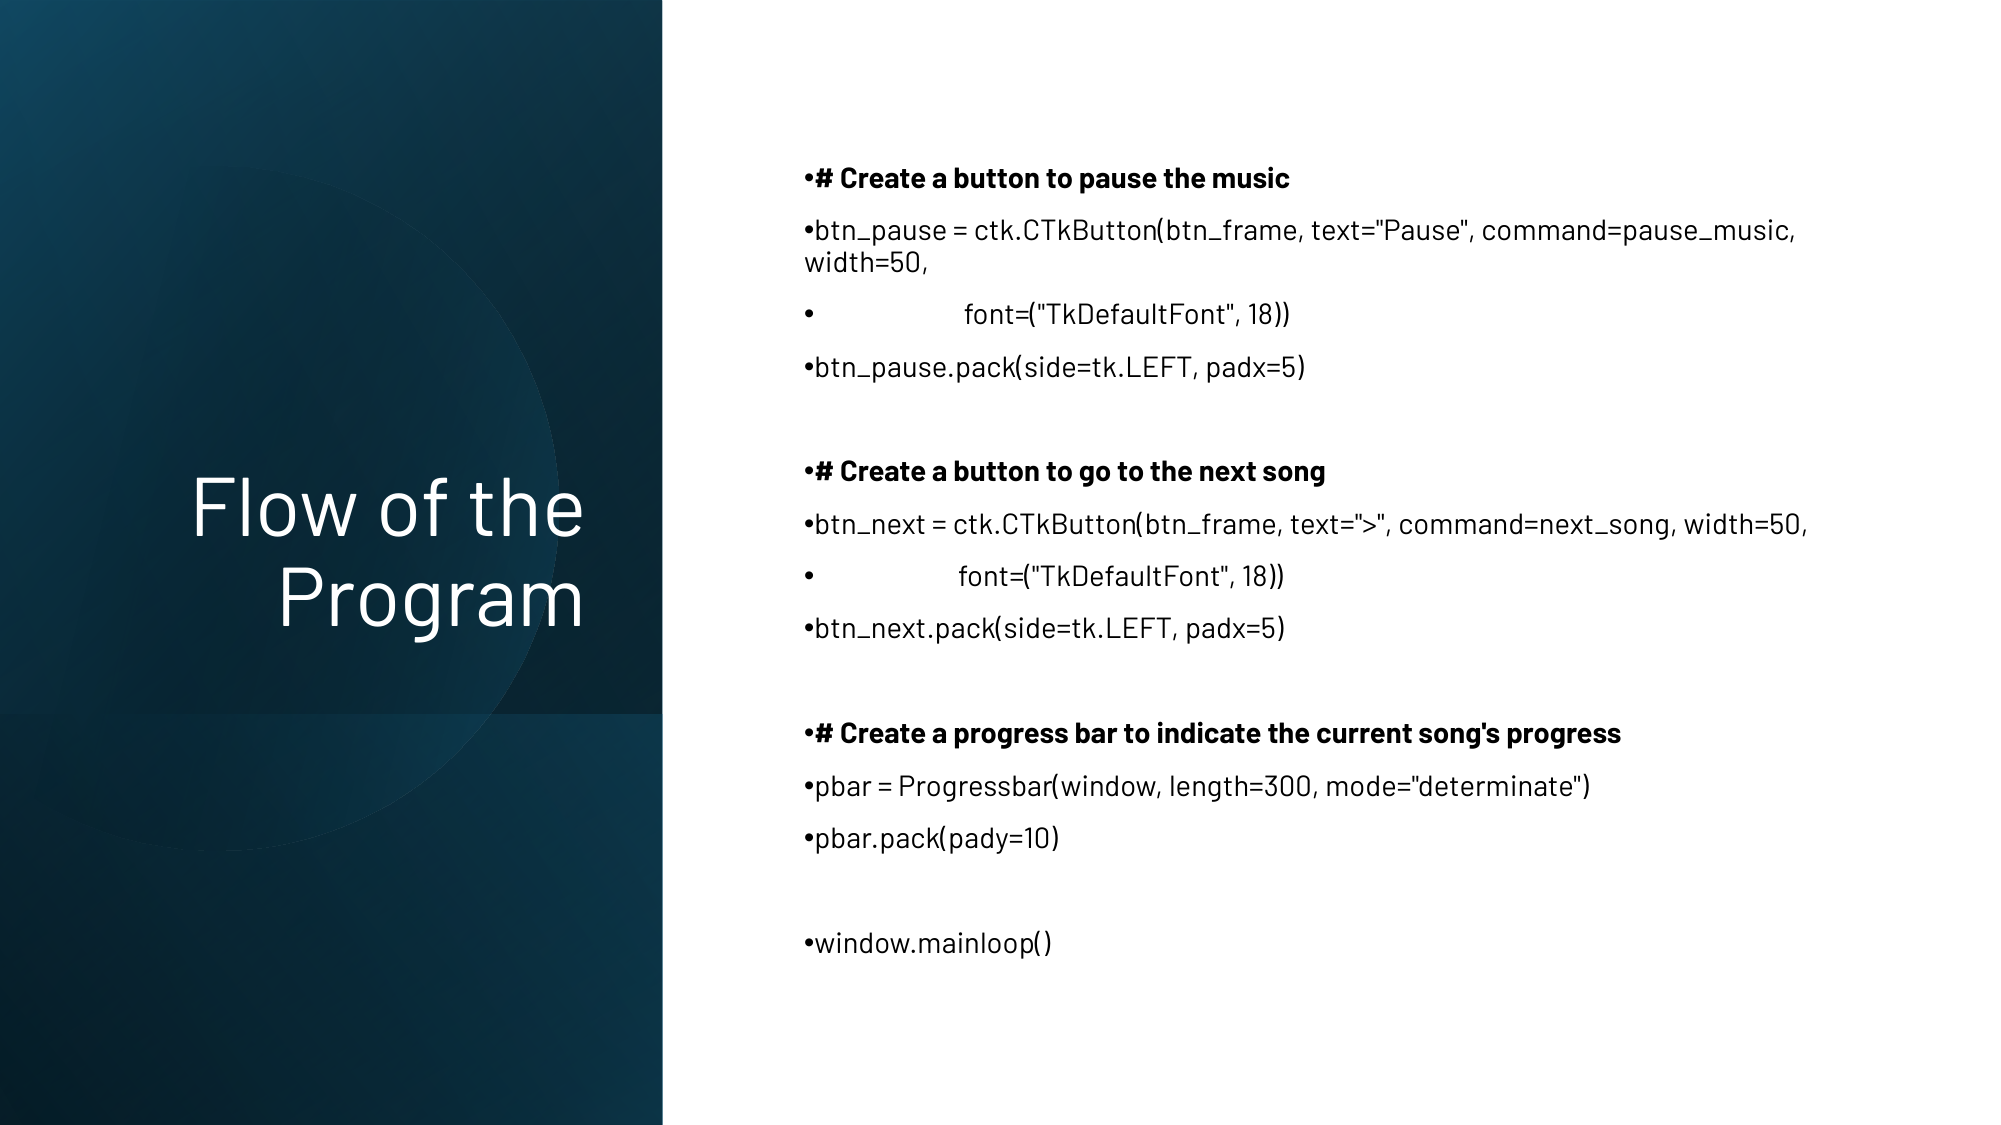

# Flow of the Program
# Create a button to pause the music
btn_pause = ctk.CTkButton(btn_frame, text="Pause", command=pause_music, width=50,
                          font=("TkDefaultFont", 18))
btn_pause.pack(side=tk.LEFT, padx=5)

# Create a button to go to the next song
btn_next = ctk.CTkButton(btn_frame, text=">", command=next_song, width=50,
                         font=("TkDefaultFont", 18))
btn_next.pack(side=tk.LEFT, padx=5)

# Create a progress bar to indicate the current song's progress
pbar = Progressbar(window, length=300, mode="determinate")
pbar.pack(pady=10)

window.mainloop()